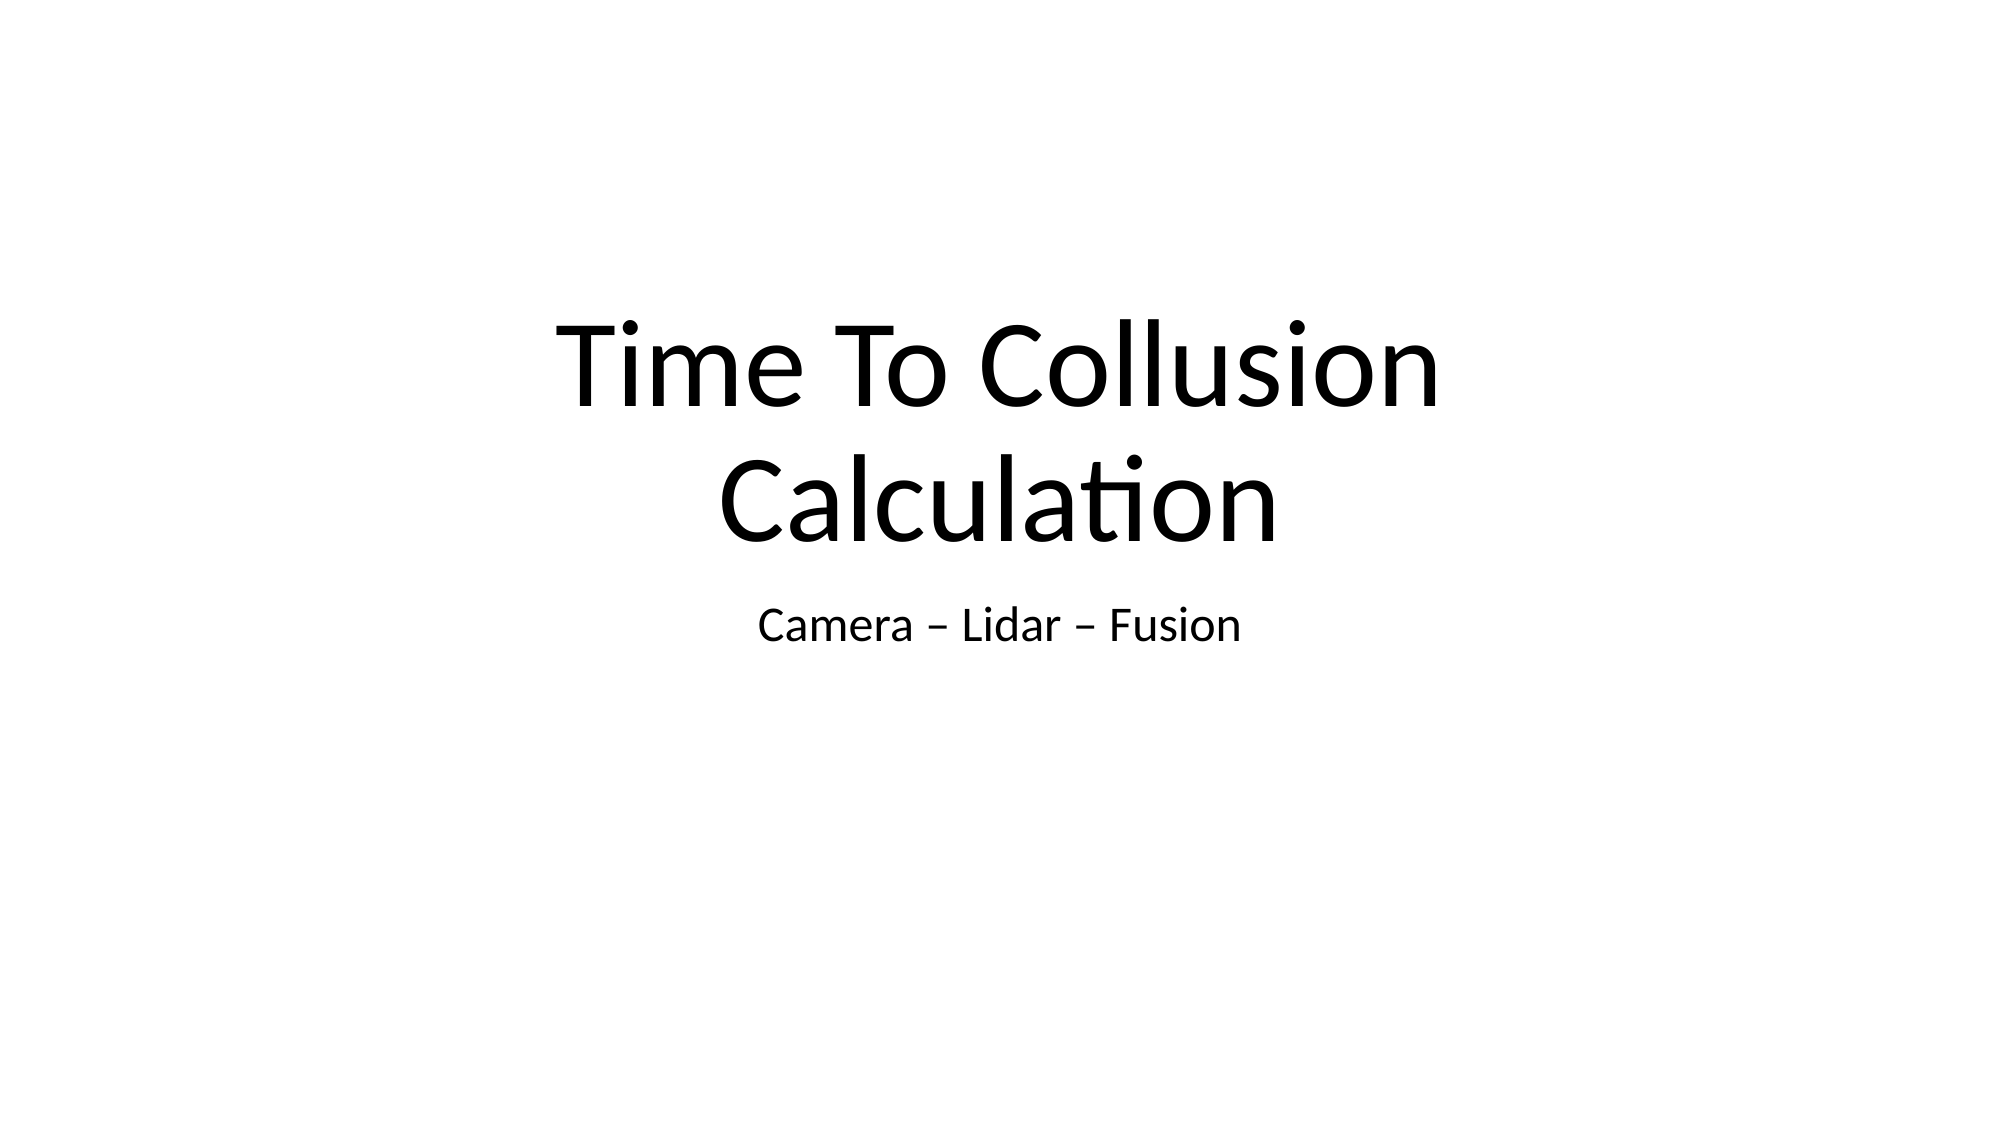

# Time To Collusion Calculation
Camera – Lidar – Fusion